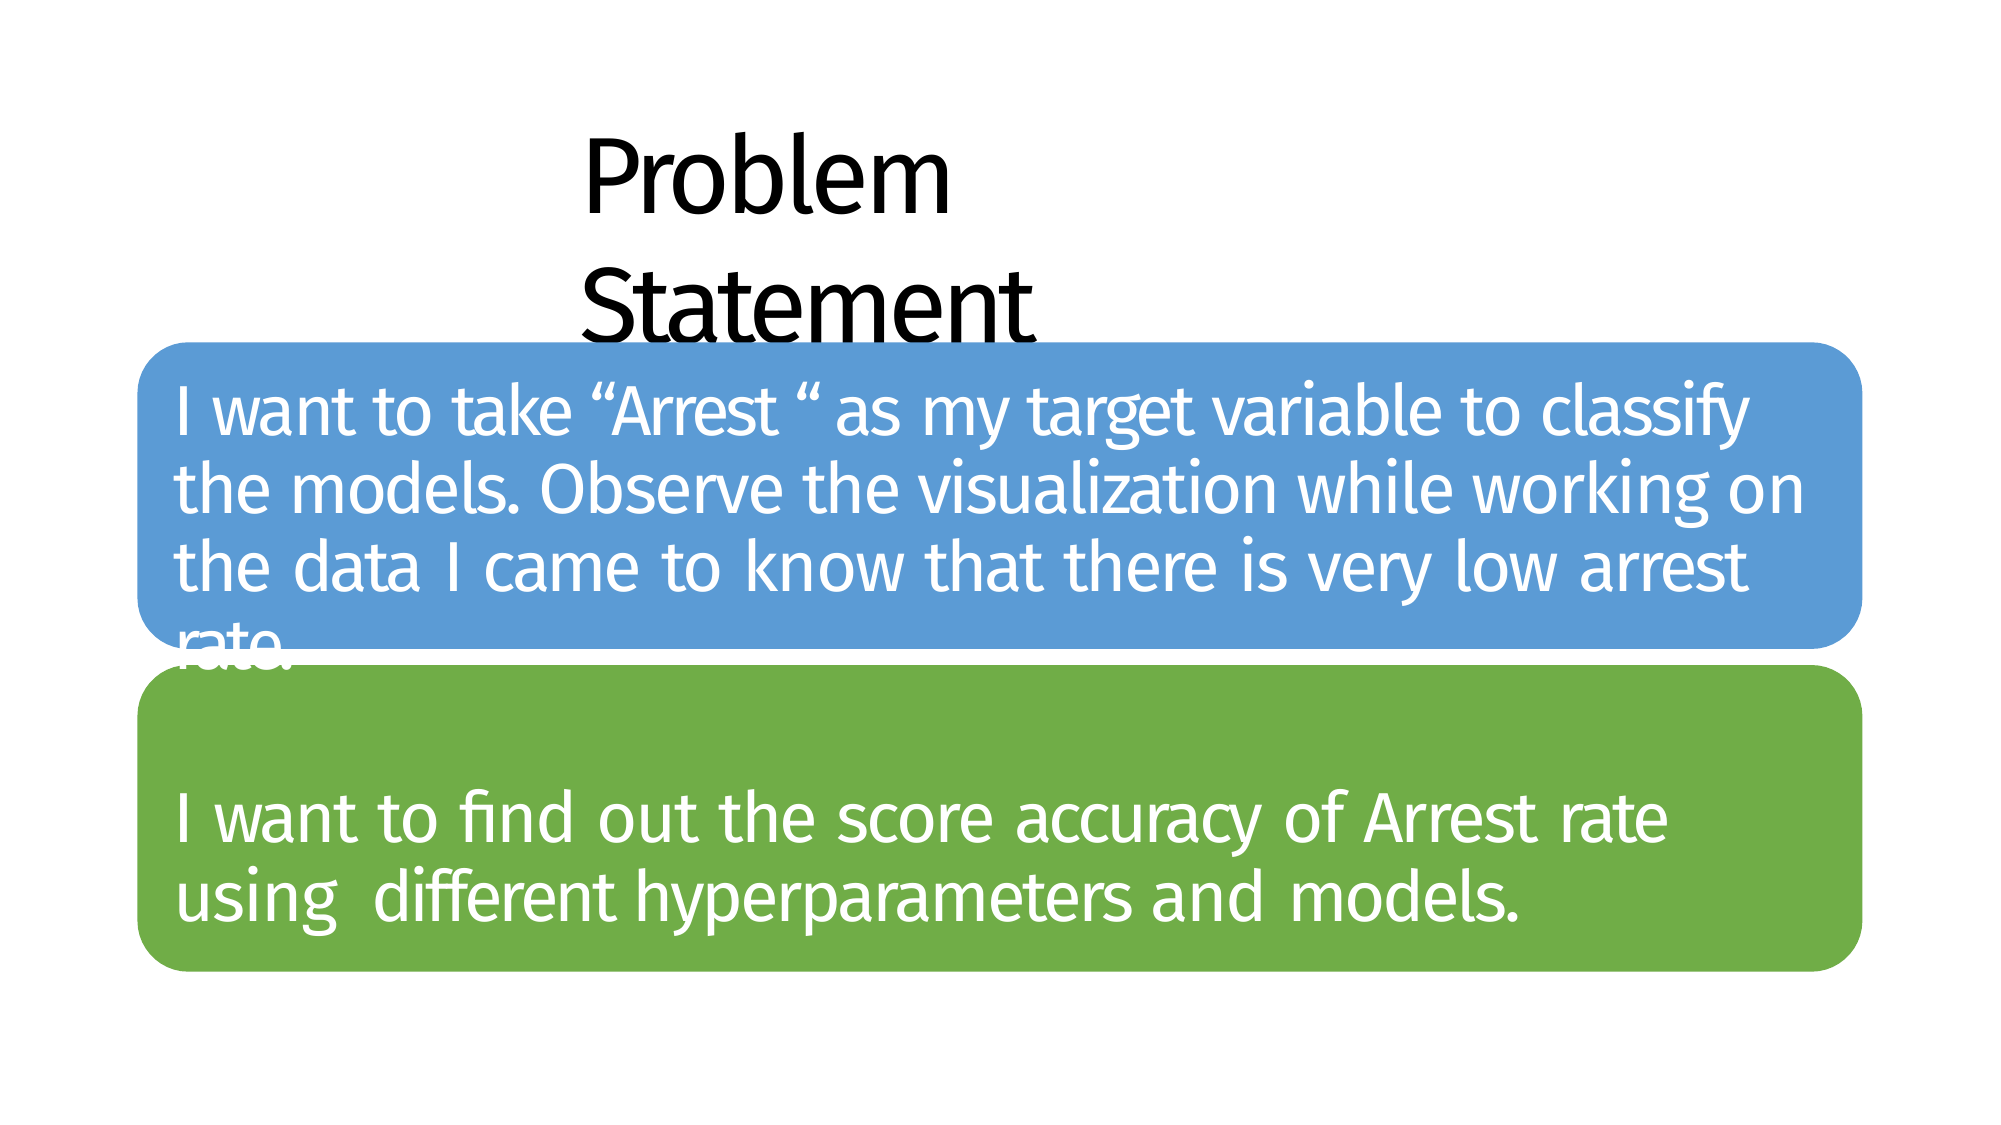

# Problem Statement

I want to take “Arrest “ as my target variable to classify  the models. Observe the visualization while working on  the data I came to know that there is very low arrest rate.

I want to find out the score accuracy of Arrest rate using  different hyperparameters and models.